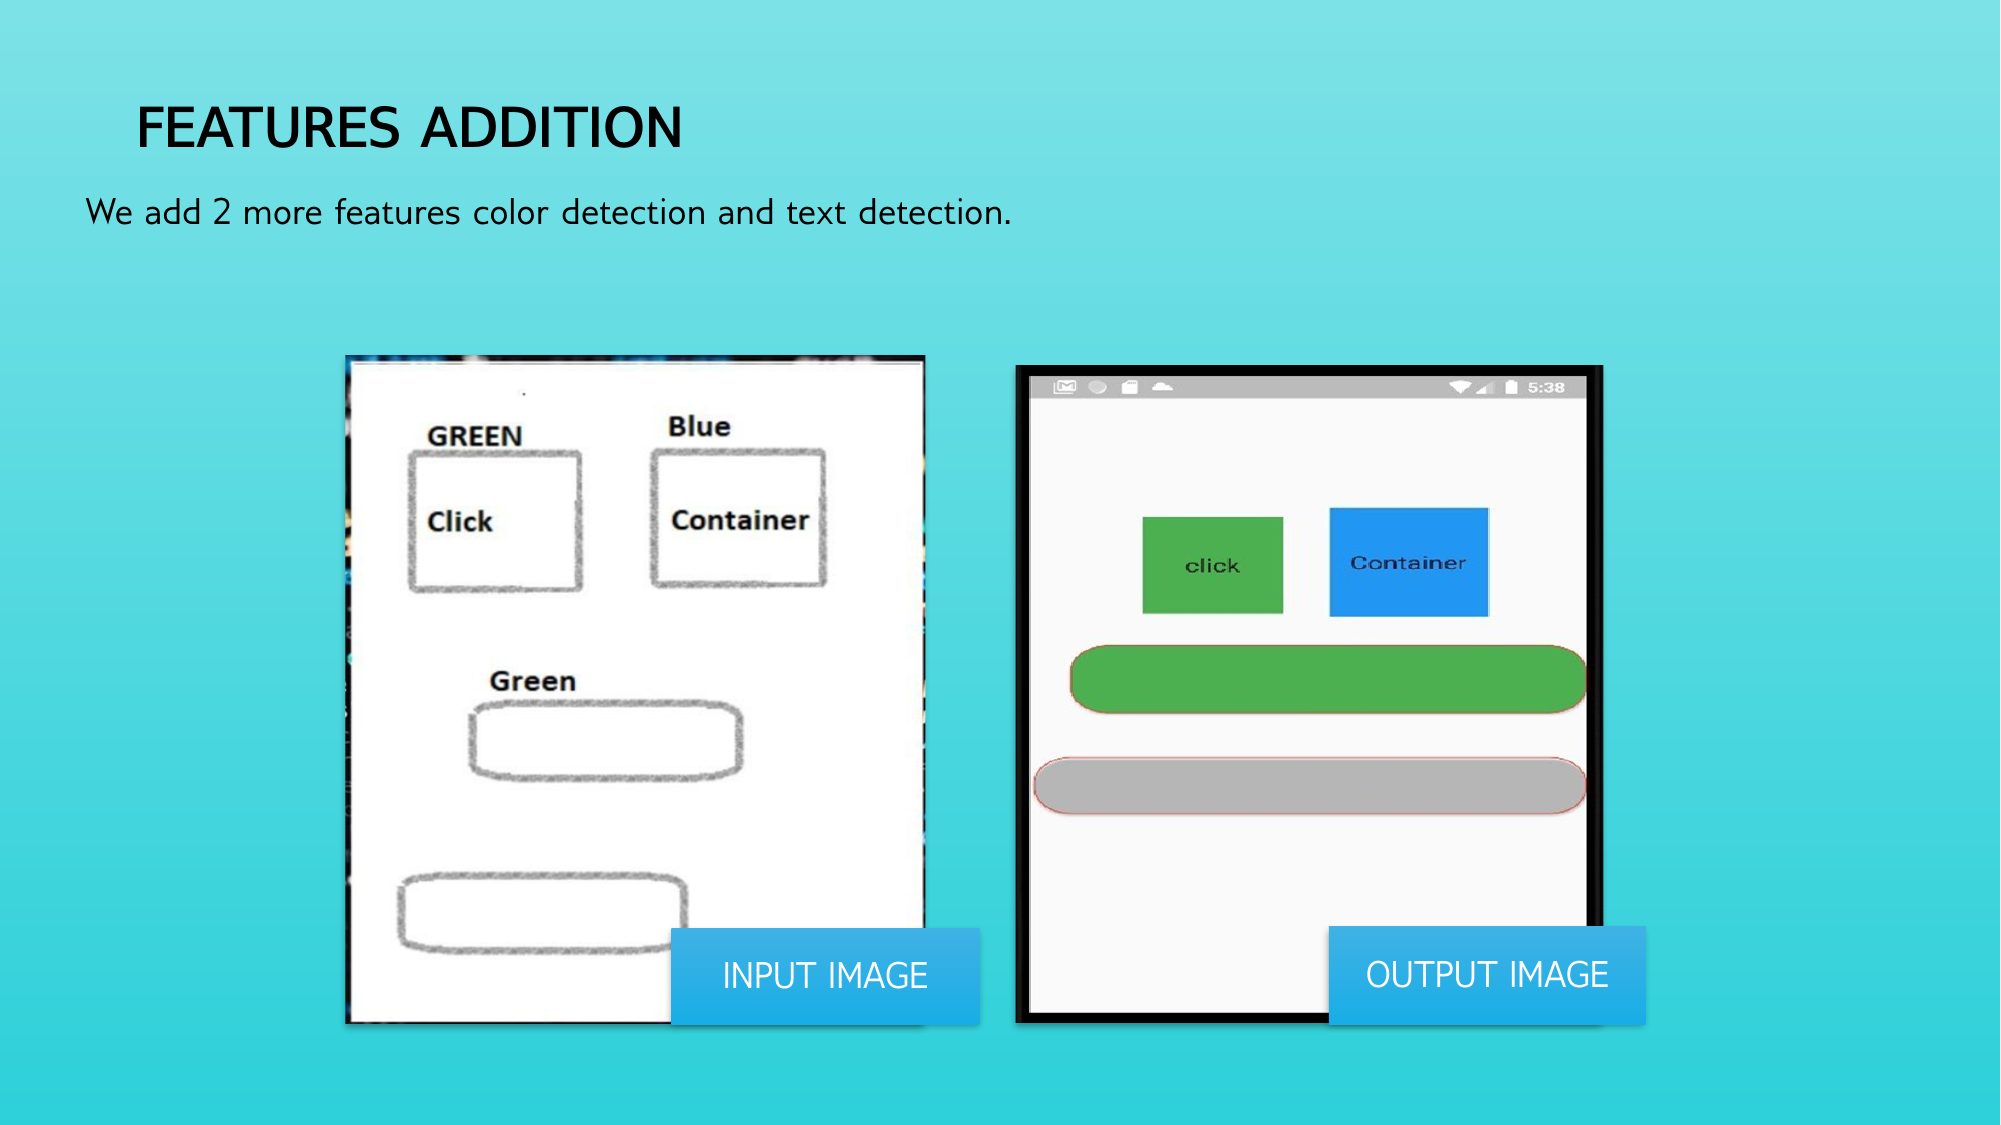

FEATURES ADDITION
We add 2 more features color detection and text detection.
INPUT IMAGE
OUTPUT IMAGE